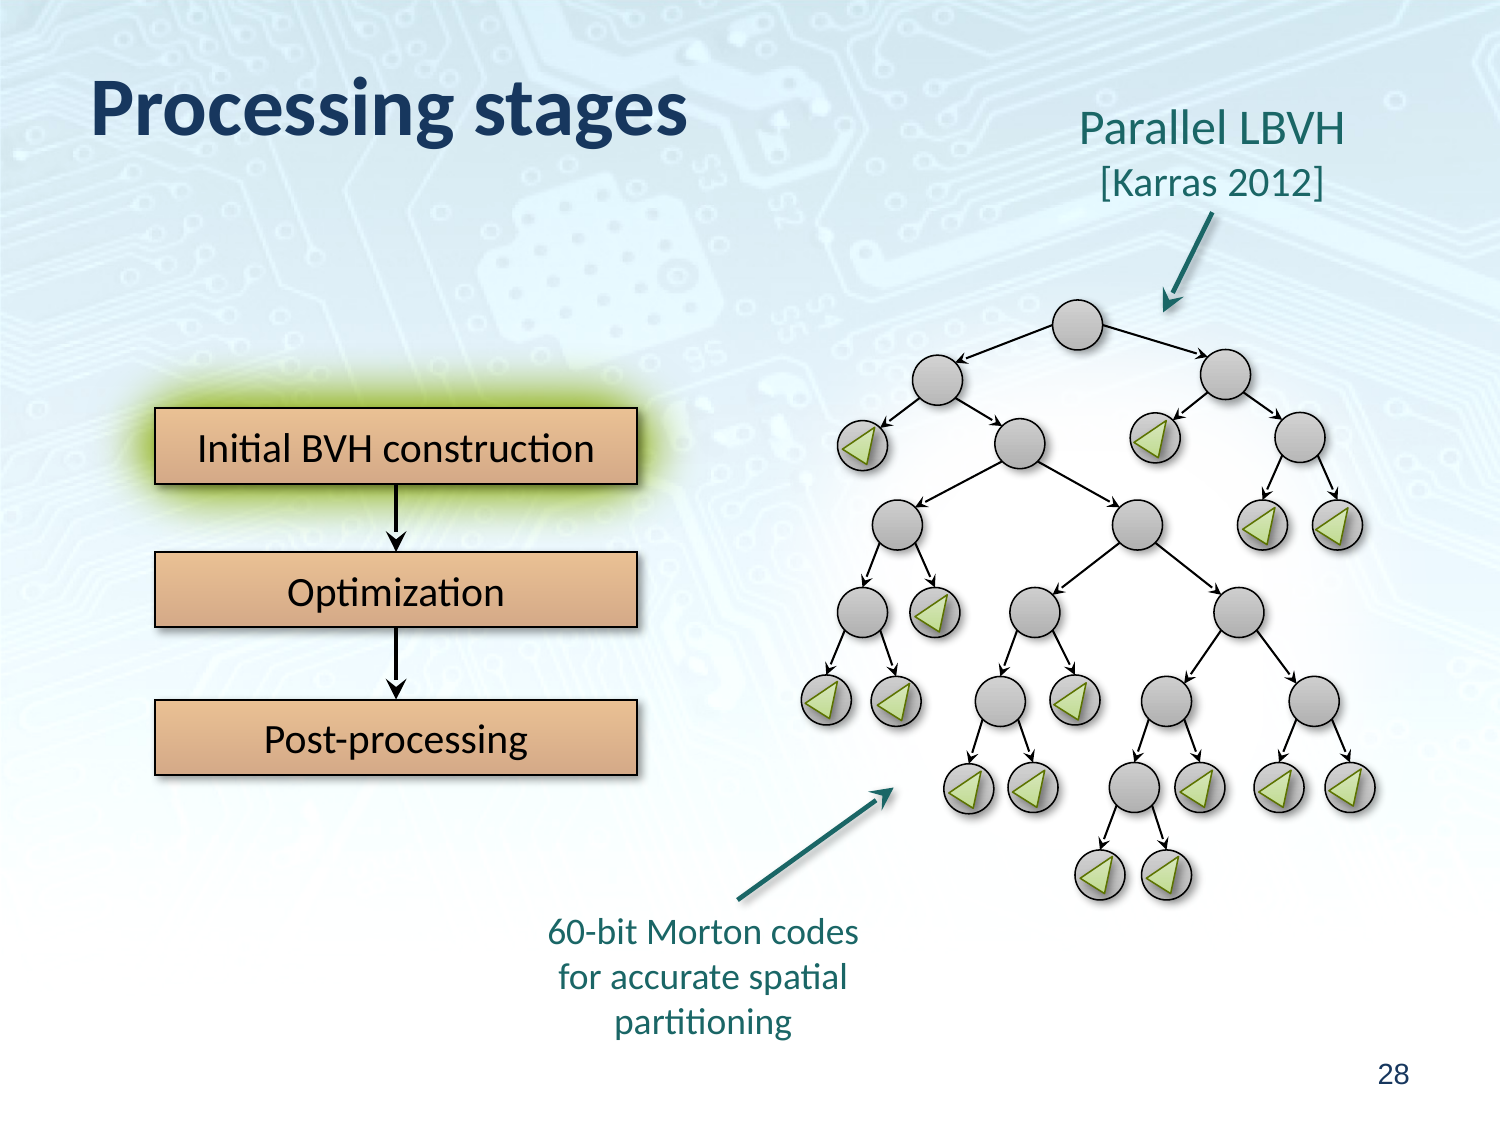

# Processing stages
Parallel LBVH
[Karras 2012]

Initial BVH construction

Optimization

Post-processing

60-bit Morton codes
for accurate spatial
partitioning
28